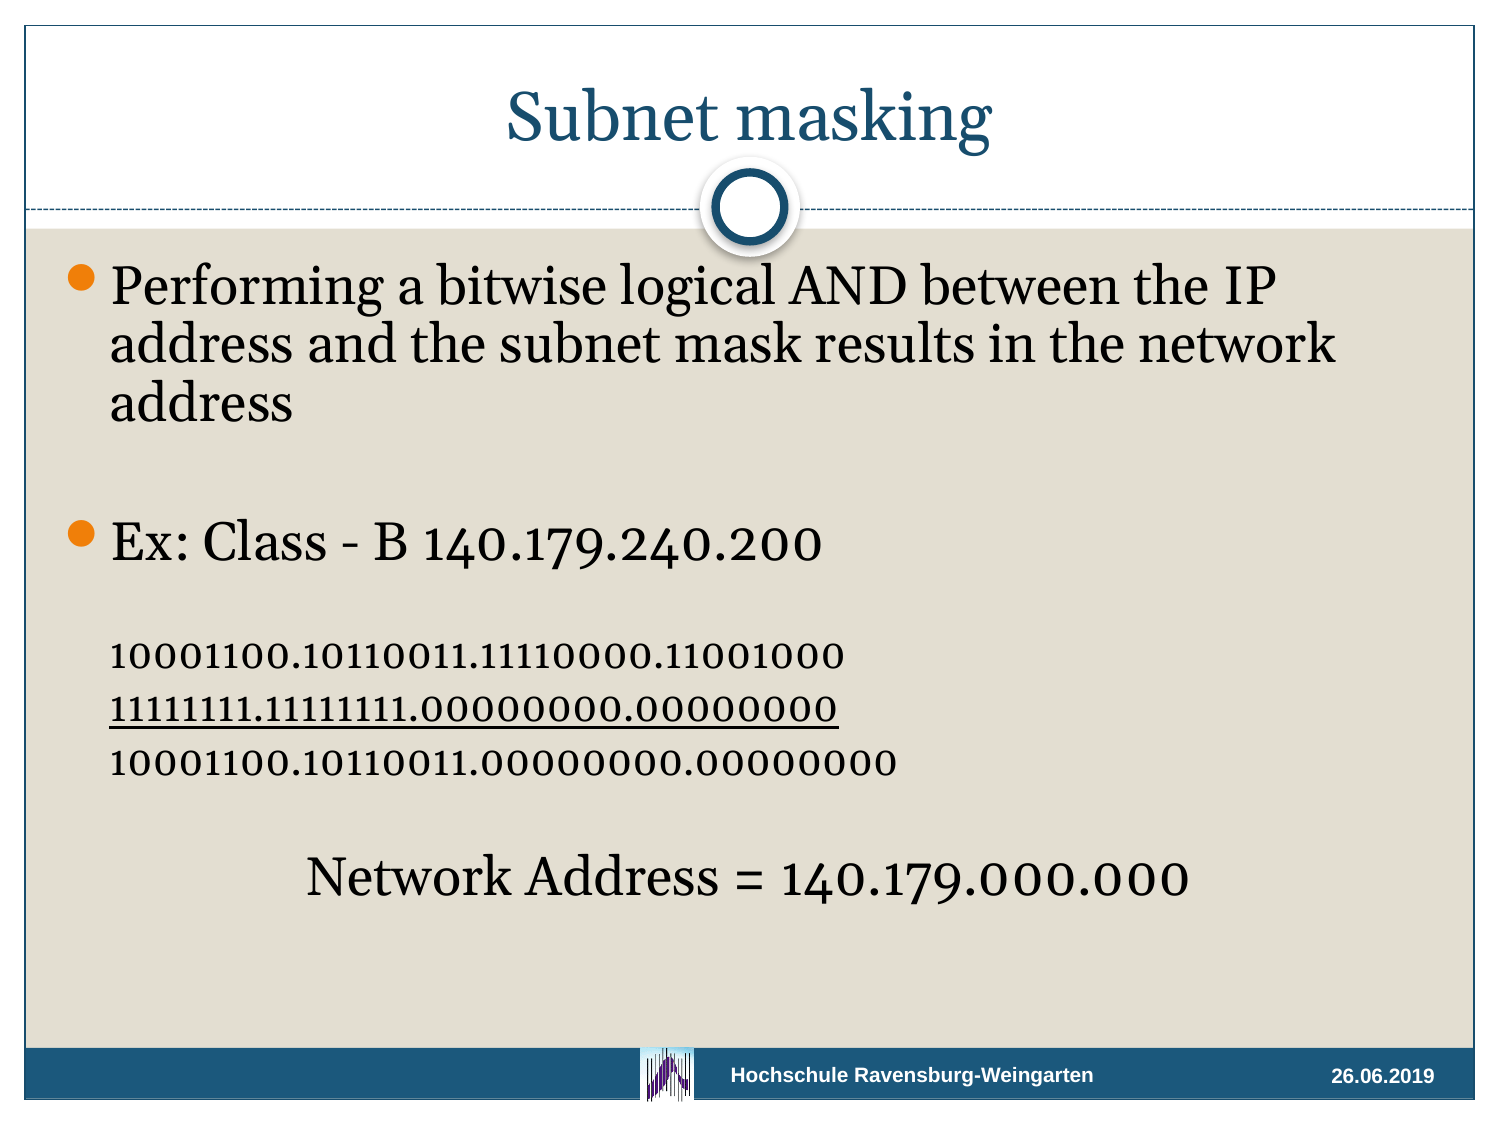

# Subnet masking
Performing a bitwise logical AND between the IP address and the subnet mask results in the network address

Ex: Class - B 140.179.240.200
10001100.10110011.11110000.11001000
	11111111.11111111.00000000.00000000
	10001100.10110011.00000000.00000000

Network Address = 140.179.000.000
26.06.2019